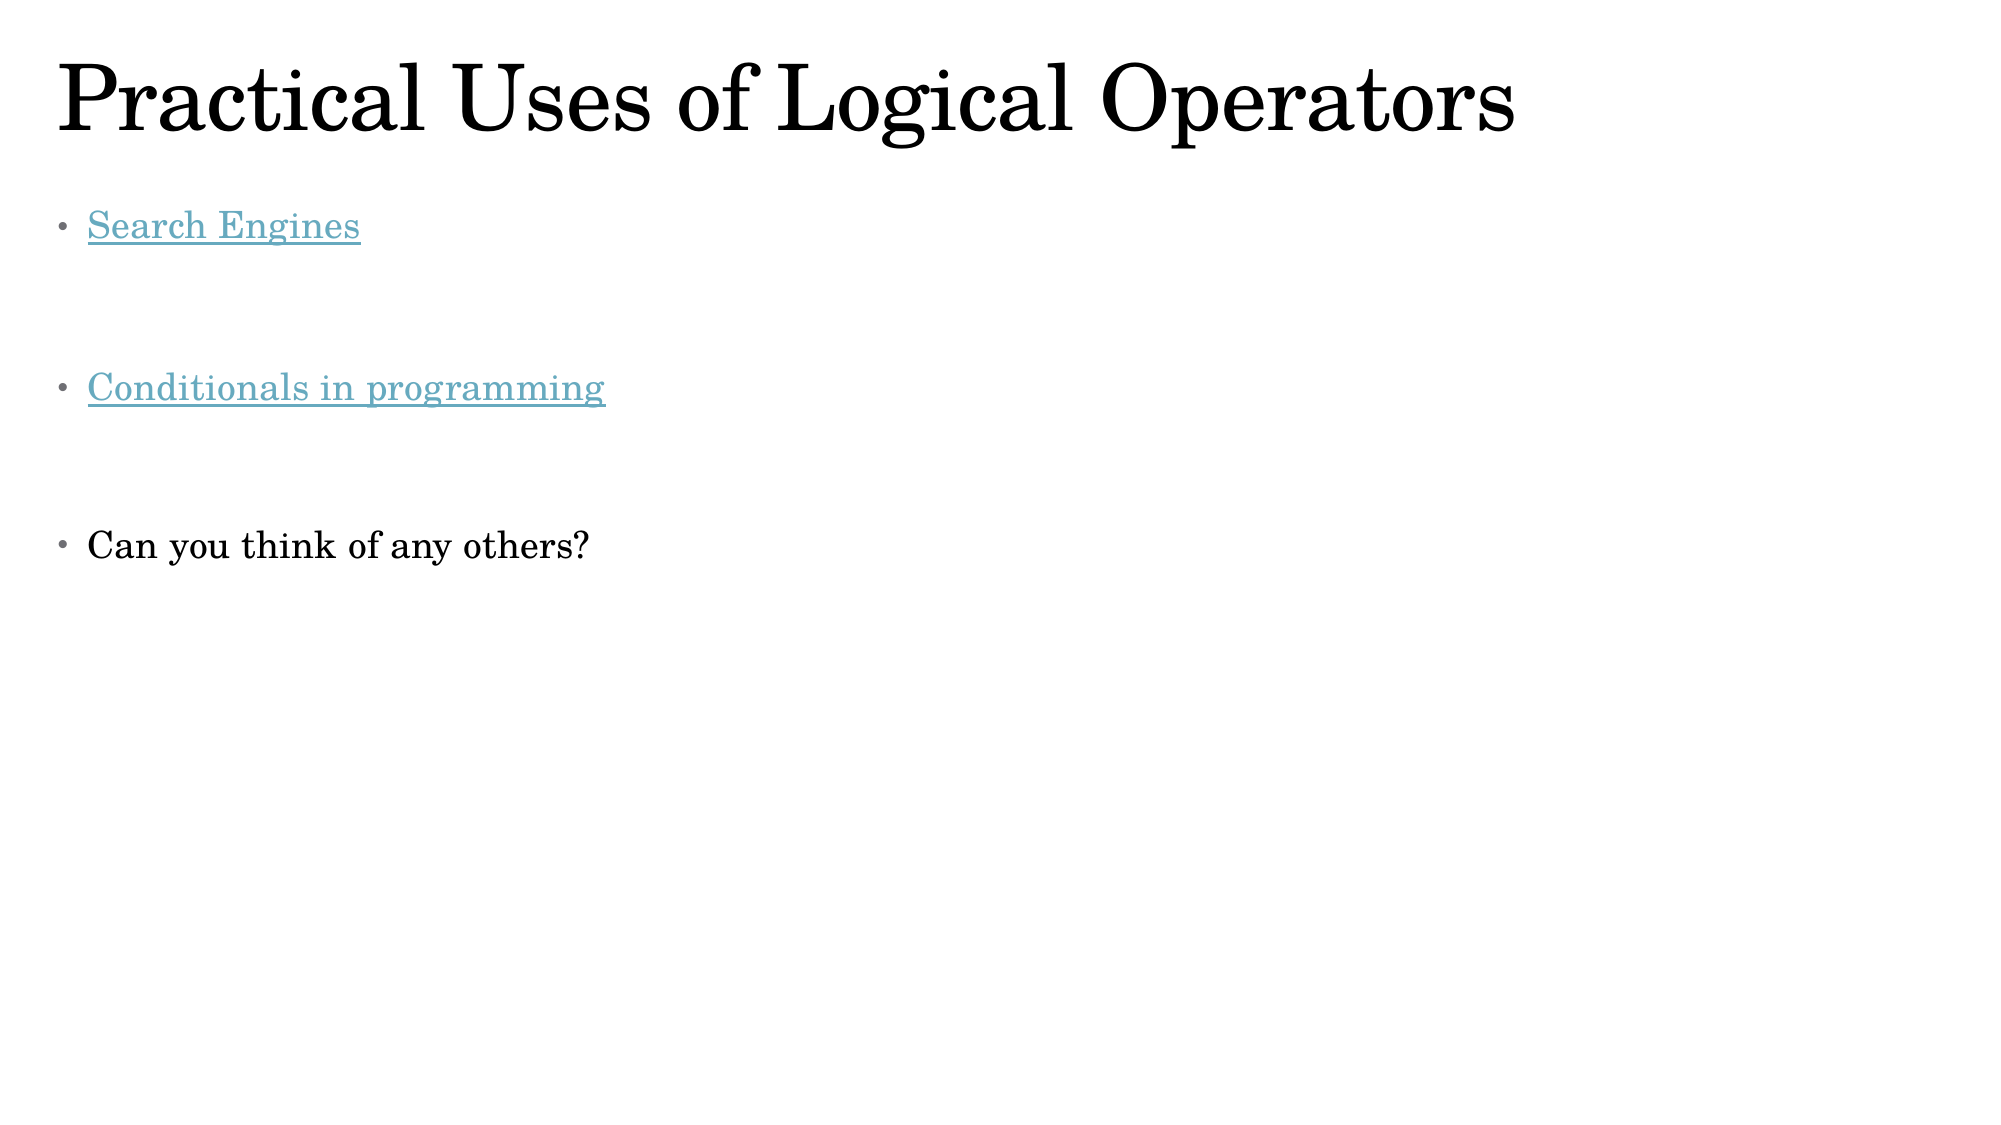

# Practical Uses of Logical Operators
Search Engines

Conditionals in programming

Can you think of any others?